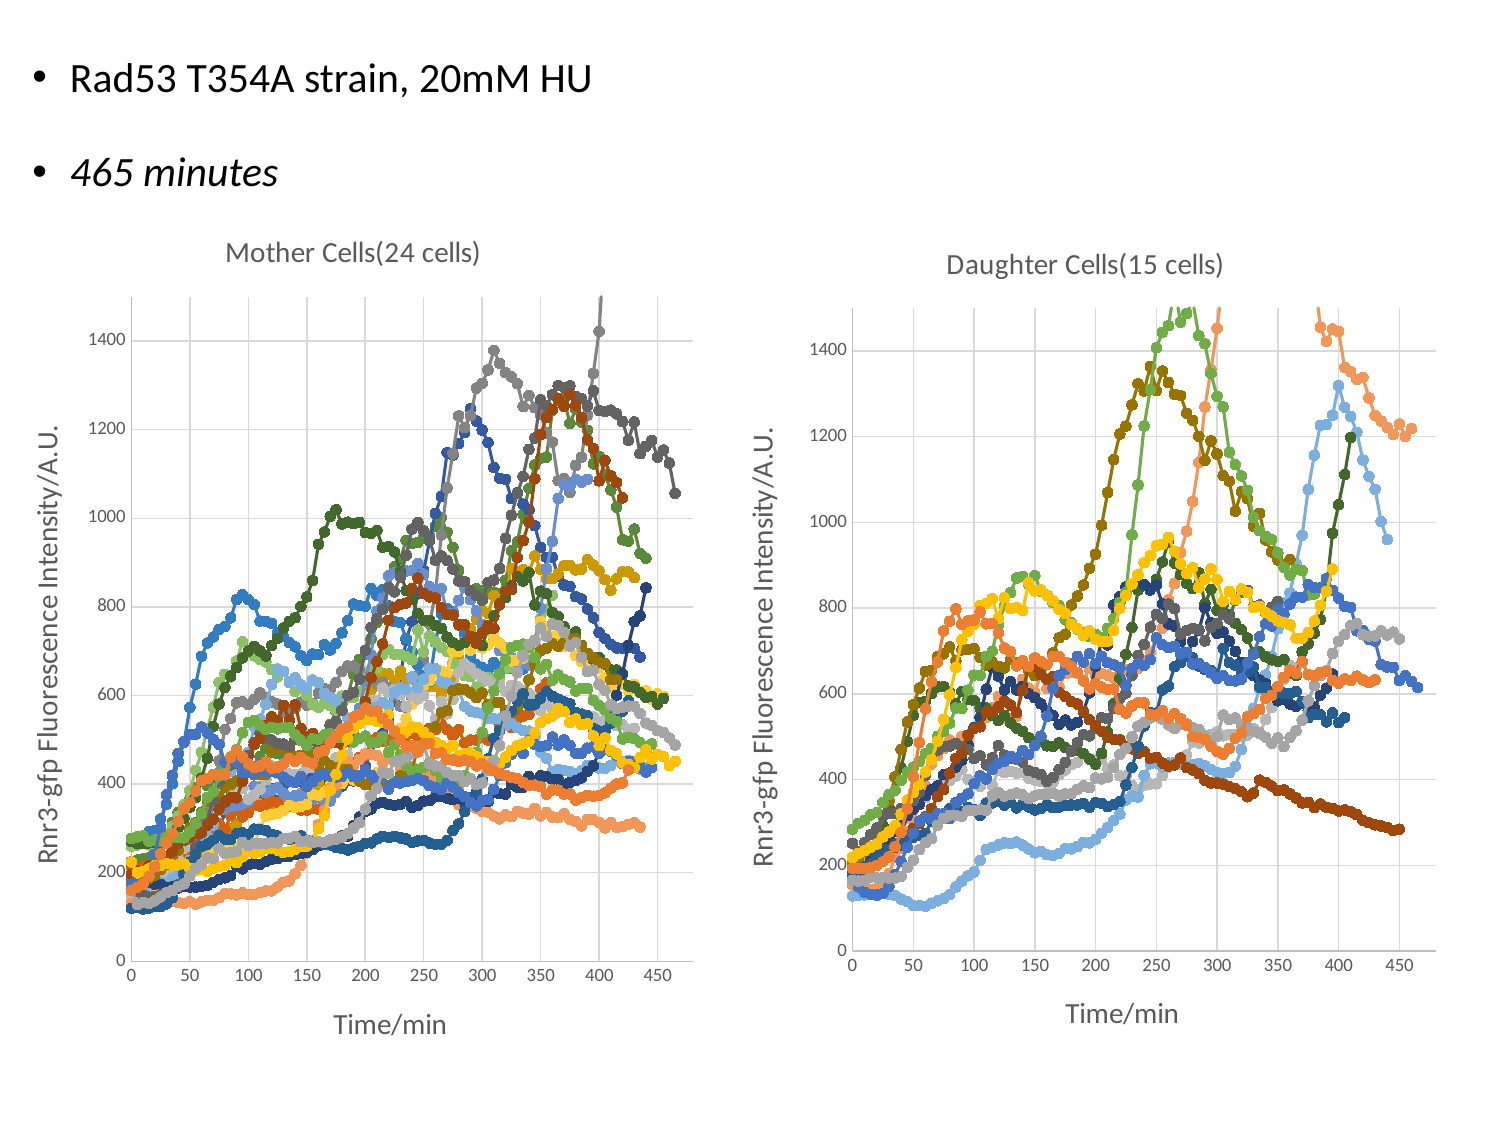

# Rad53 T354A strain, 20mM HU
465 minutes

### Chart: Mother Cells(24 cells)

| Category |  |  |  |  |  |  |  |  |  |  |  |  |  |  |  |  |  |  |  |  |  |  |  |  |
|---|---|---|---|---|---|---|---|---|---|---|---|---|---|---|---|---|---|---|---|---|---|---|---|---|

### Chart: Daughter Cells(15 cells)

| Category |  |  |  |  |  |  |  |  |  | 651.361 |  |  |  |  |  |
|---|---|---|---|---|---|---|---|---|---|---|---|---|---|---|---|